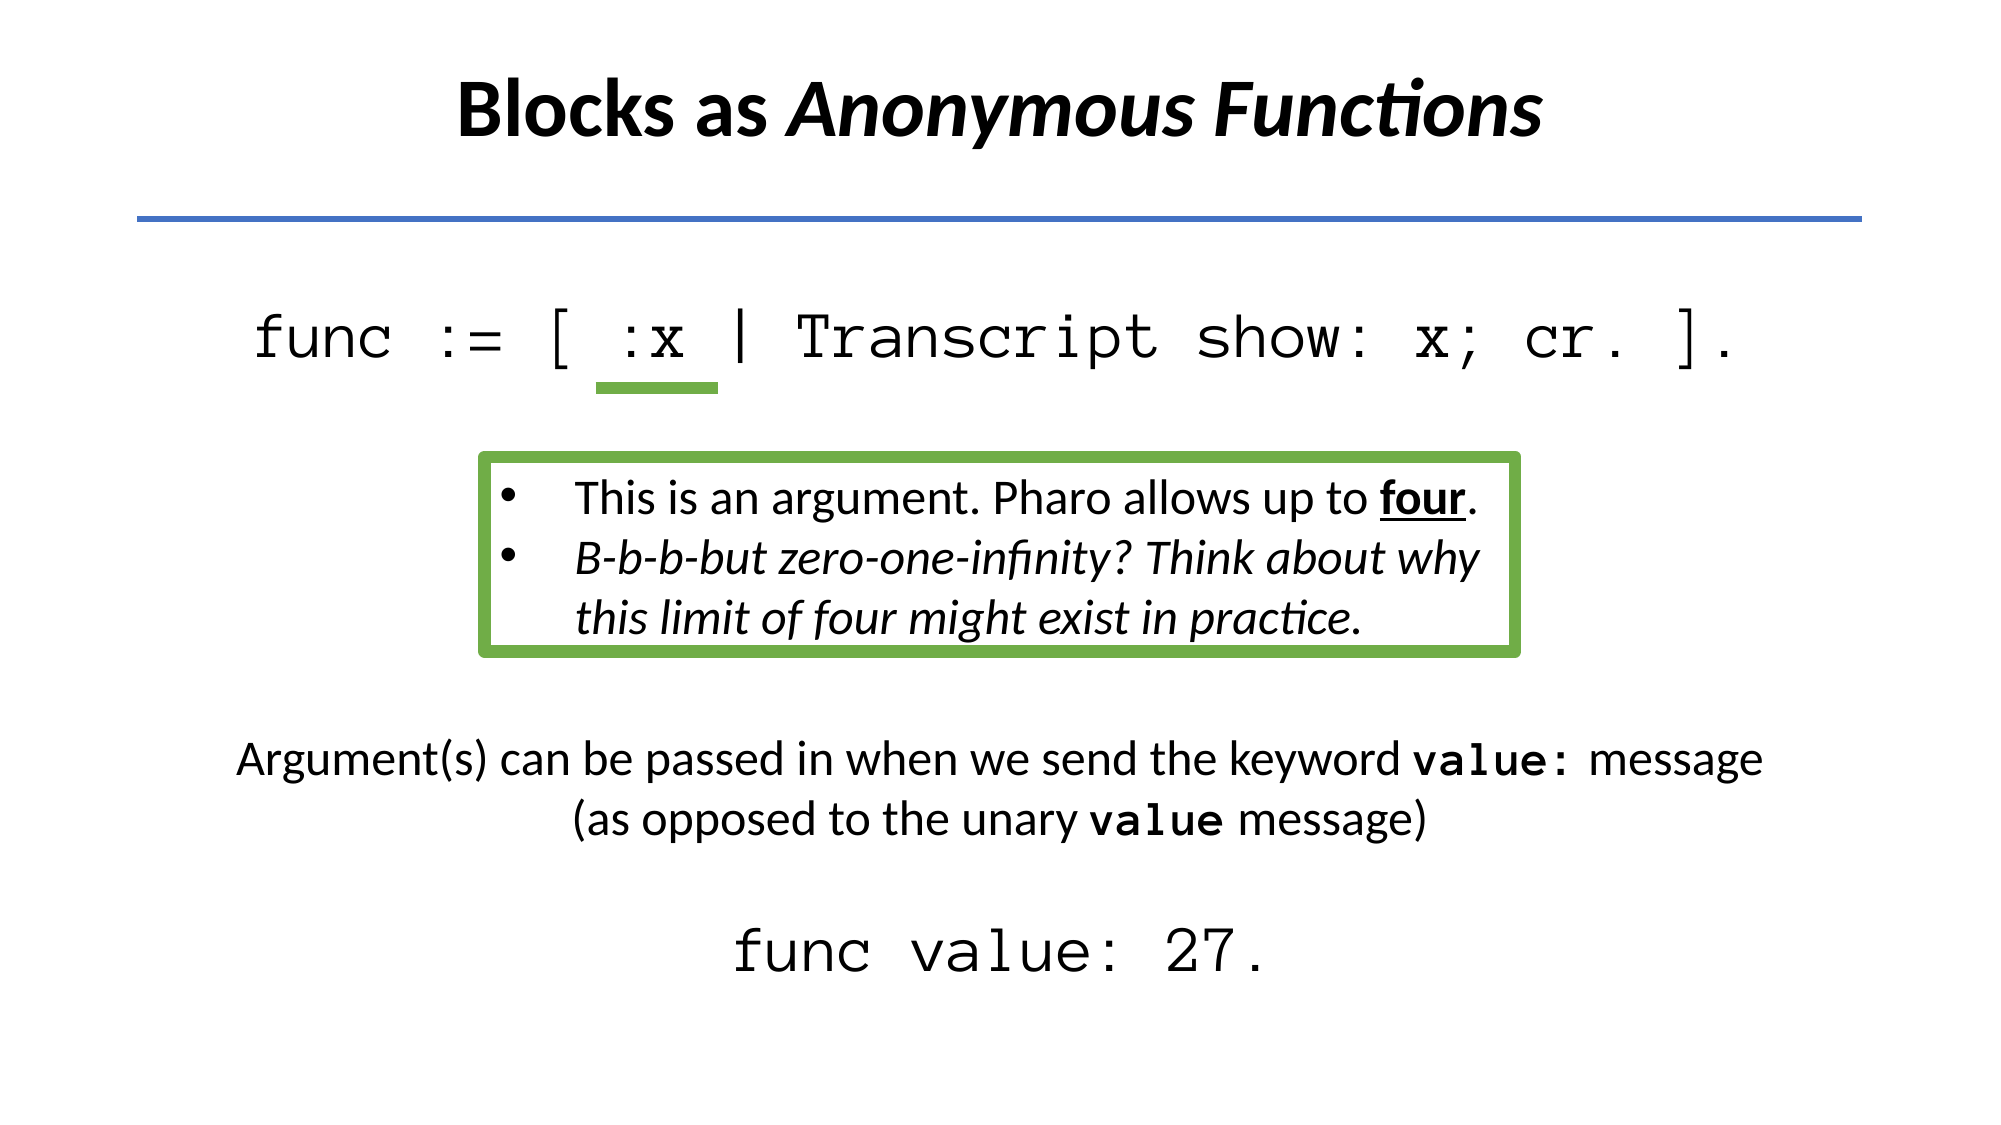

Blocks as Anonymous Functions
func := [ :x | Transcript show: x; cr. ].
This is an argument. Pharo allows up to four.
B-b-b-but zero-one-infinity? Think about why this limit of four might exist in practice.
Argument(s) can be passed in when we send the keyword value: message (as opposed to the unary value message)
func value: 27.